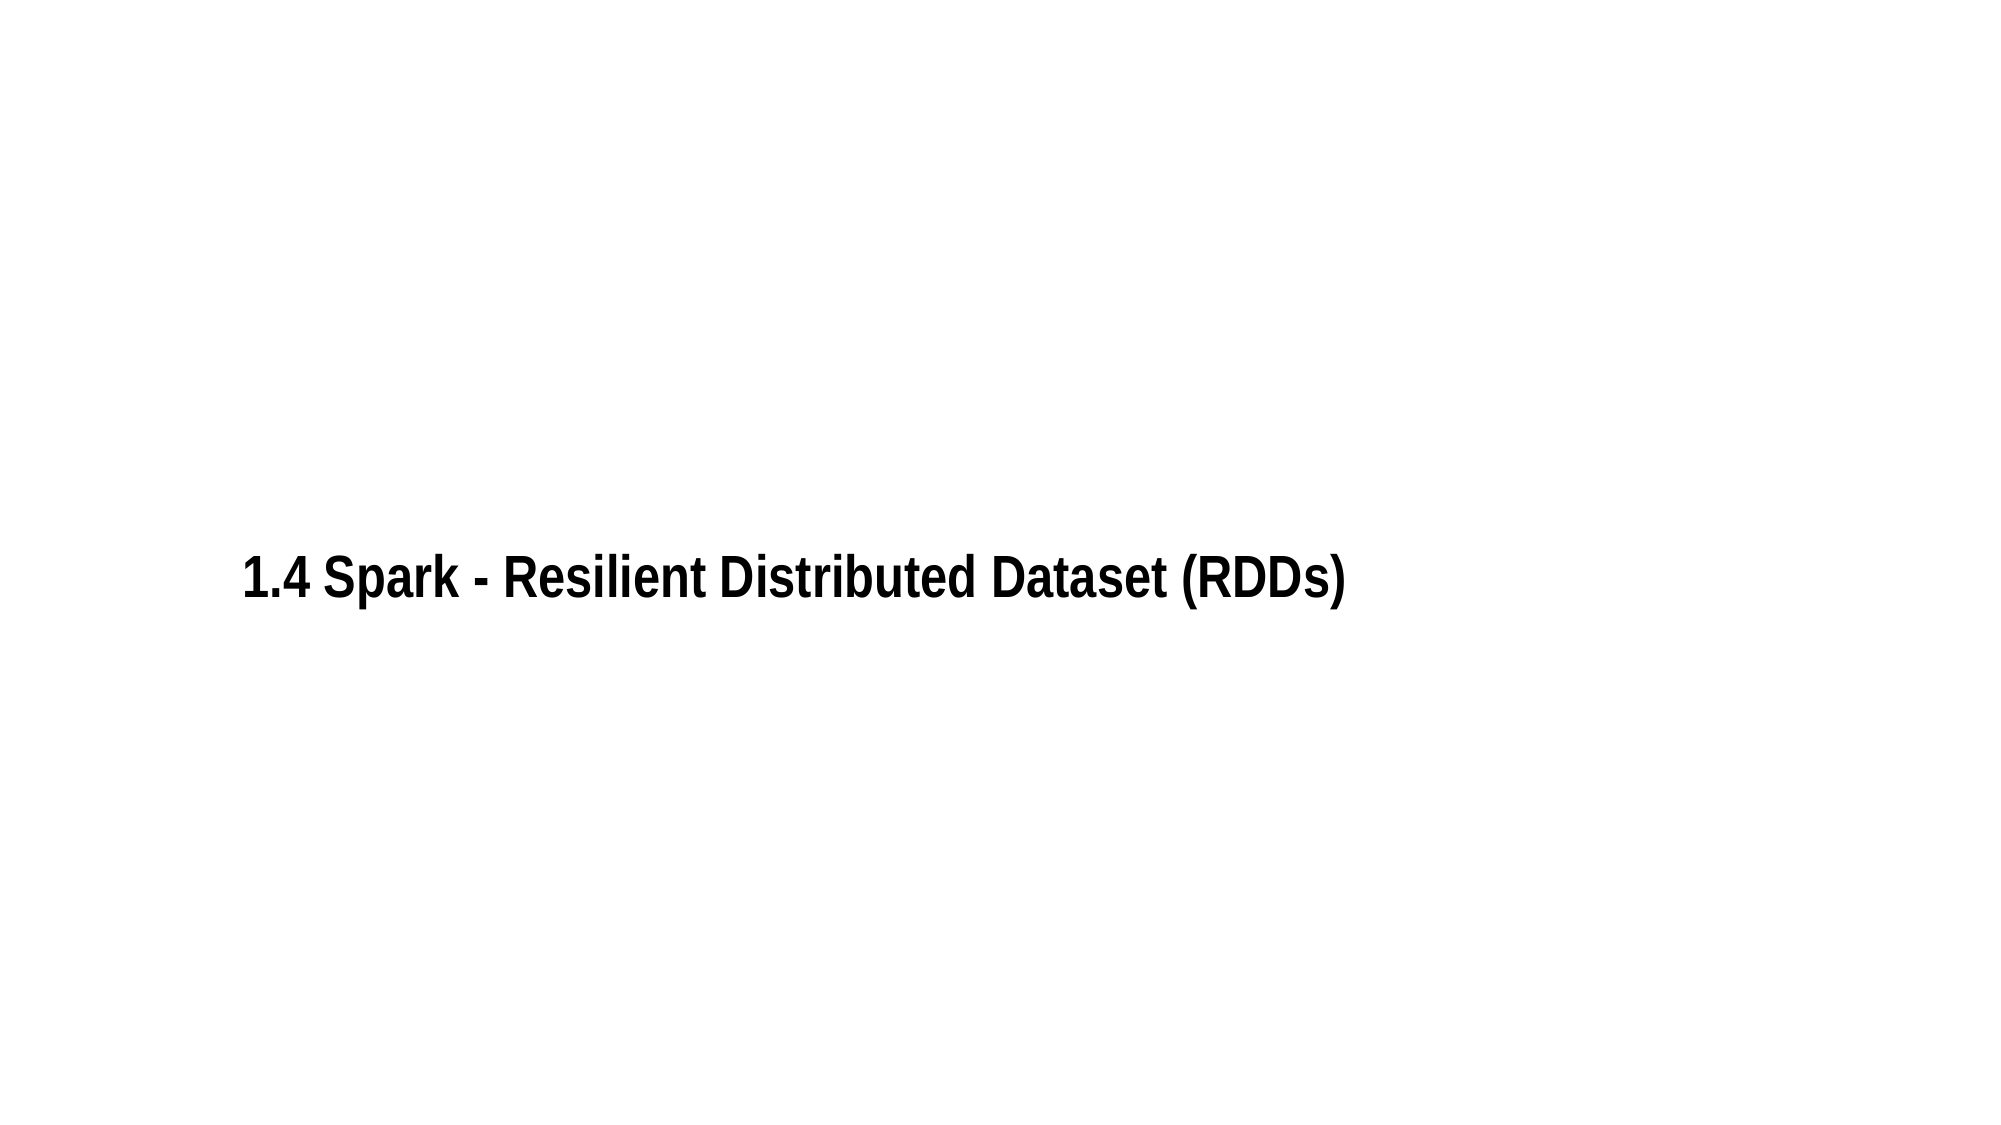

# 1.4 Spark - Resilient Distributed Dataset (RDDs)